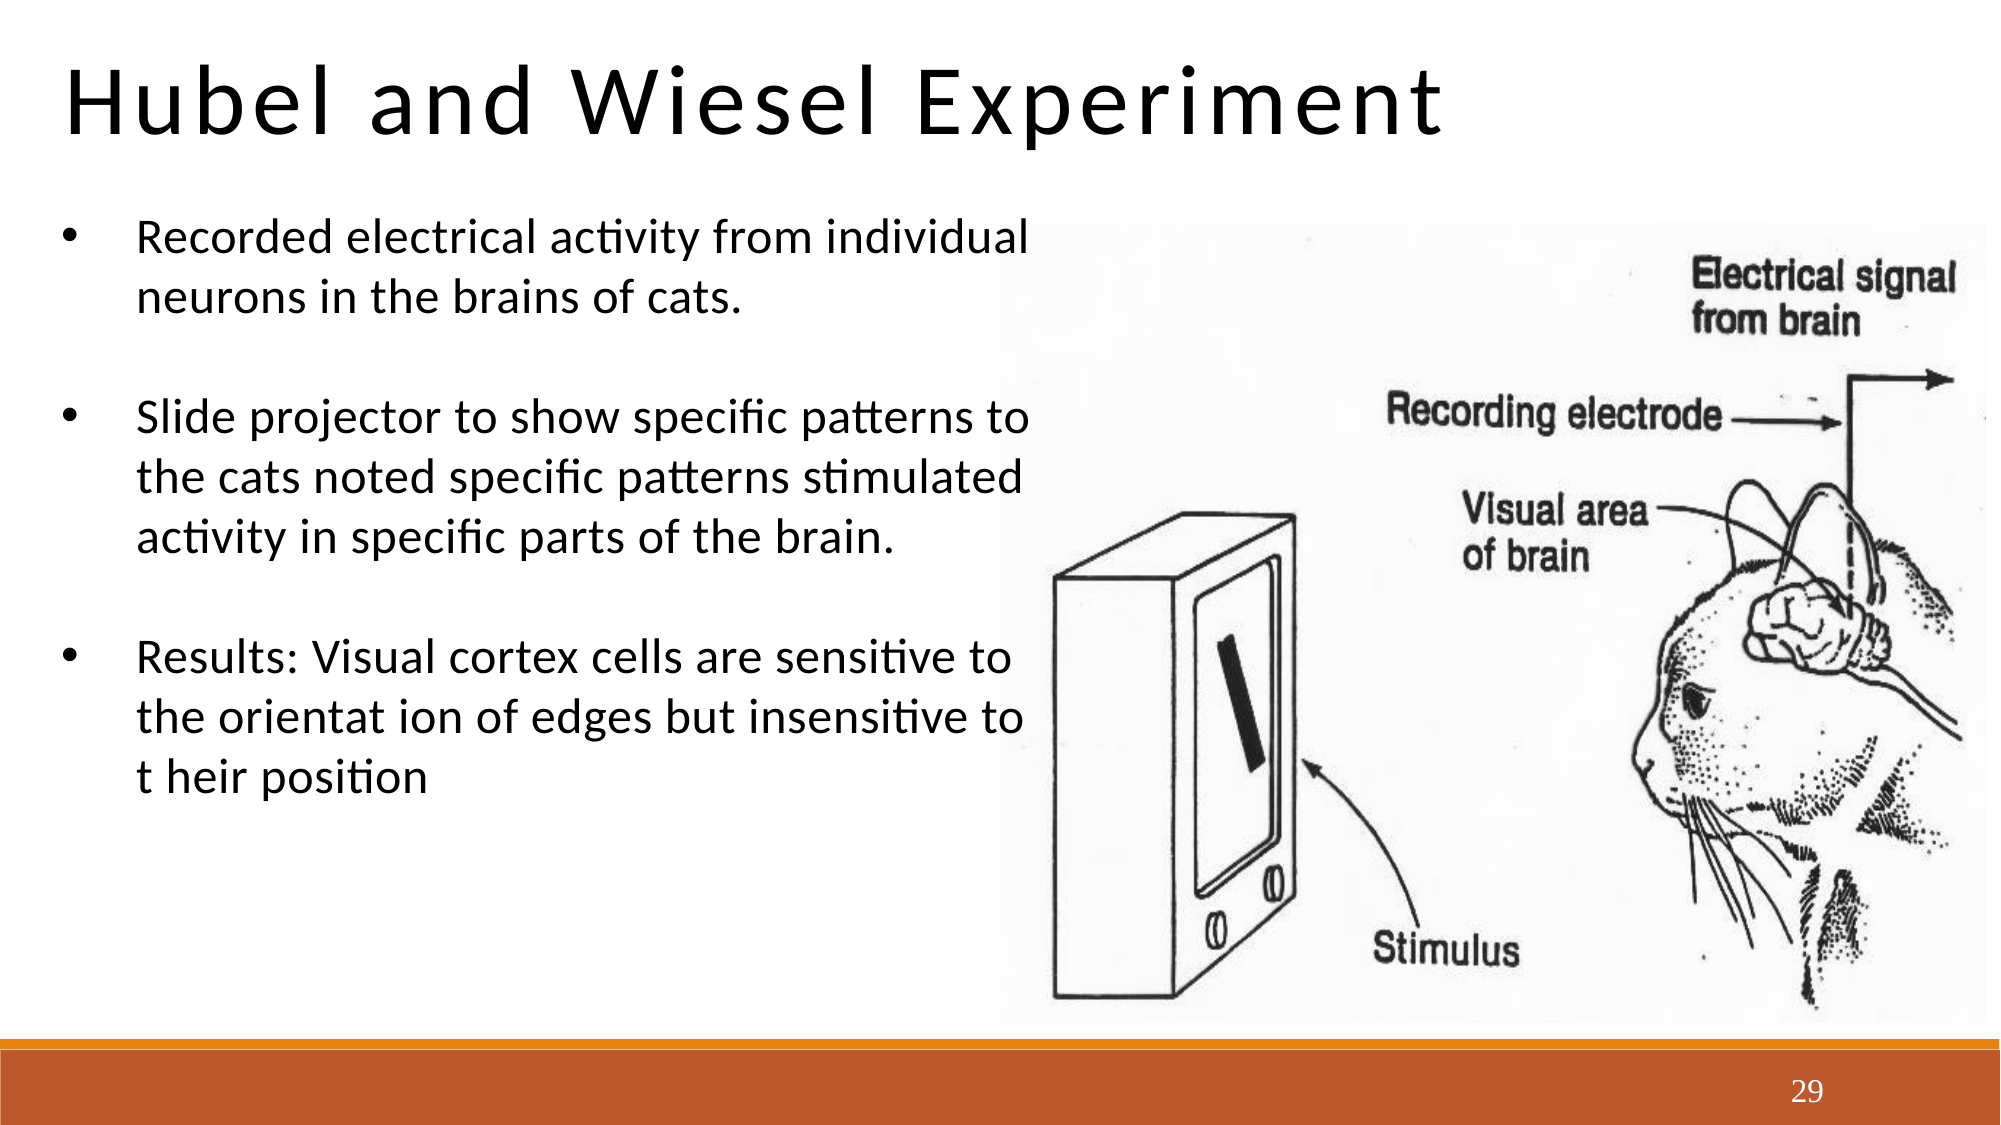

Hubel and Wiesel Experiment
Recorded electrical activity from individual neurons in the brains of cats.

Slide projector to show specific patterns to the cats noted specific patterns stimulated activity in specific parts of the brain.

Results: Visual cortex cells are sensitive to the orientat ion of edges but insensitive to t heir position

29